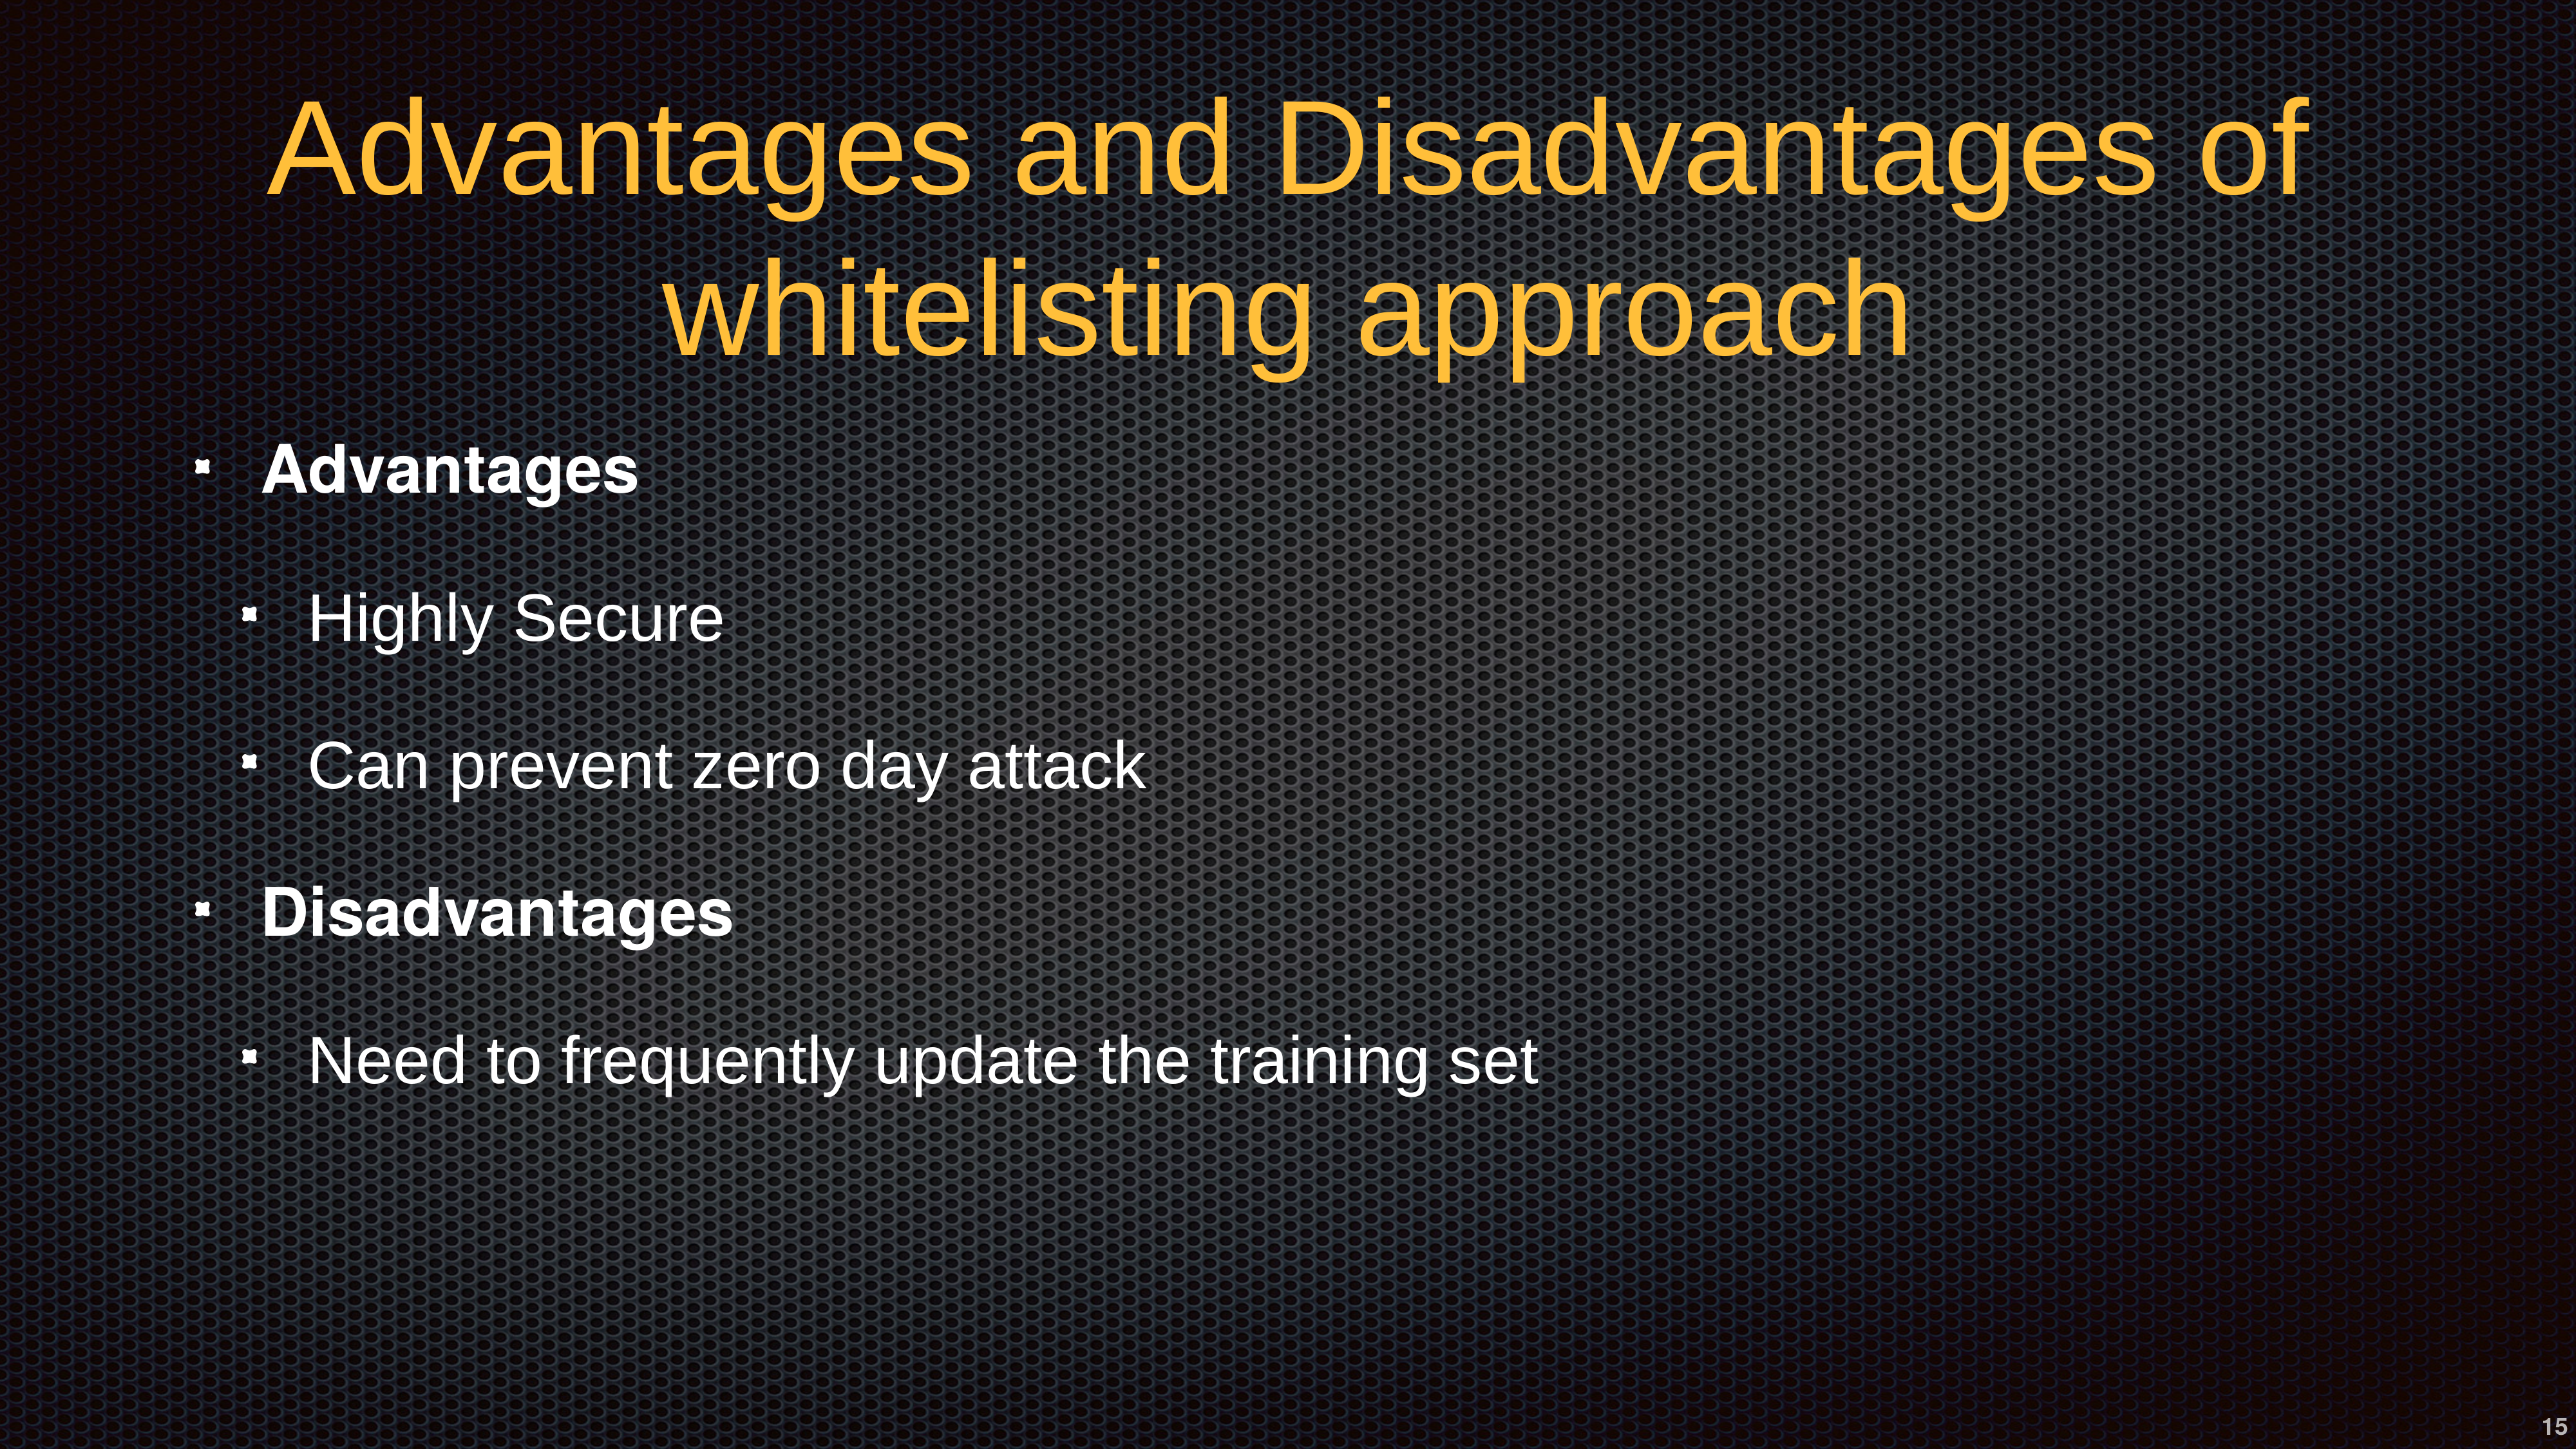

# Advantages and Disadvantages of whitelisting approach
Advantages
Highly Secure
Can prevent zero day attack
Disadvantages
Need to frequently update the training set
15